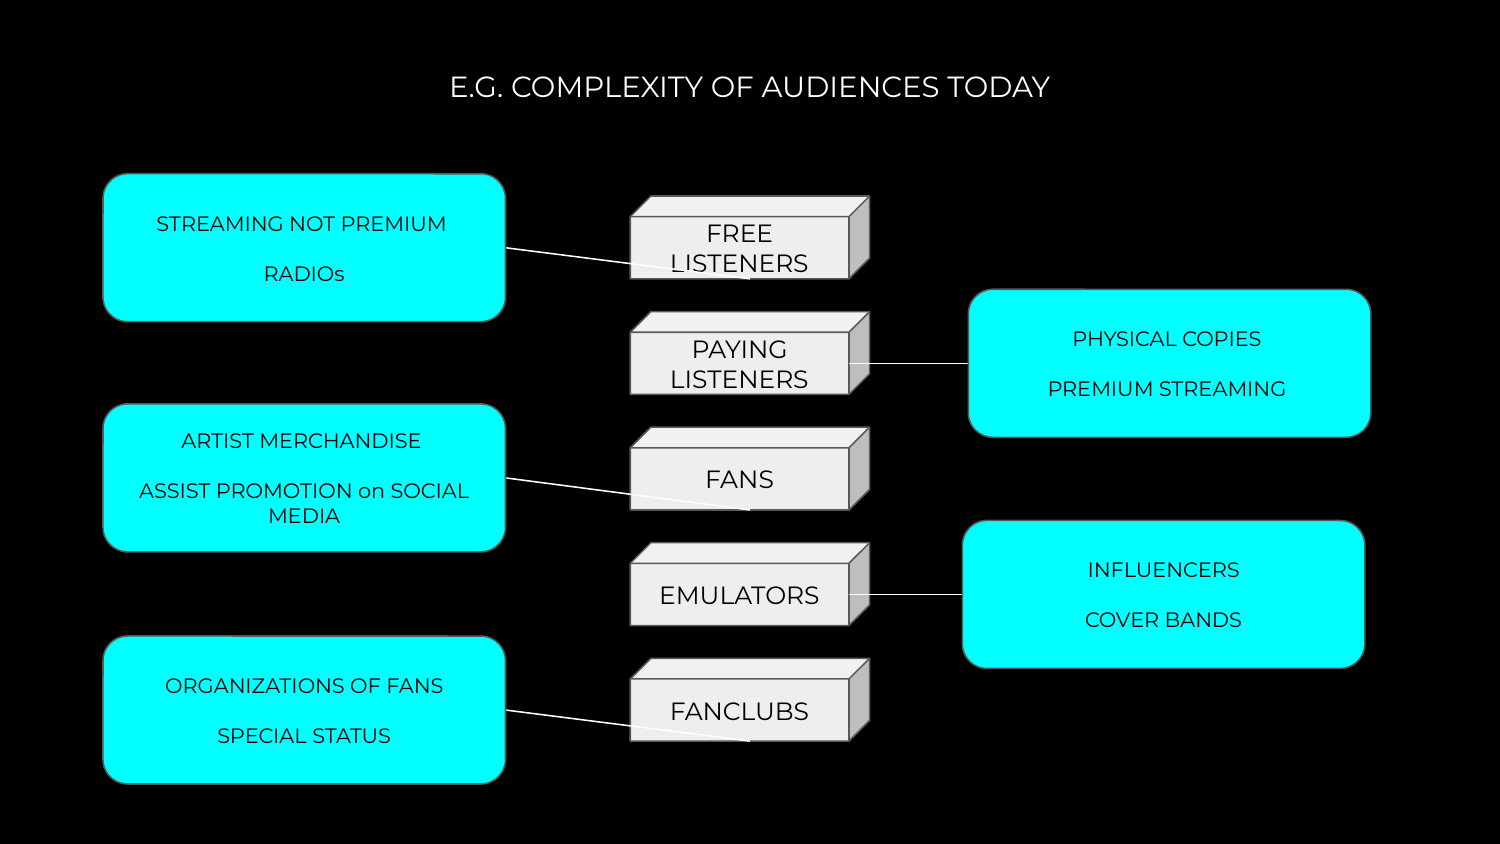

E.G. COMPLEXITY OF AUDIENCES TODAY
STREAMING NOT PREMIUM

RADIOs
FREE
LISTENERS
PHYSICAL COPIES

PREMIUM STREAMING
PAYING
LISTENERS
ARTIST MERCHANDISE

ASSIST PROMOTION on SOCIAL MEDIA
FANS
INFLUENCERS

COVER BANDS
EMULATORS
ORGANIZATIONS OF FANS

SPECIAL STATUS
FANCLUBS